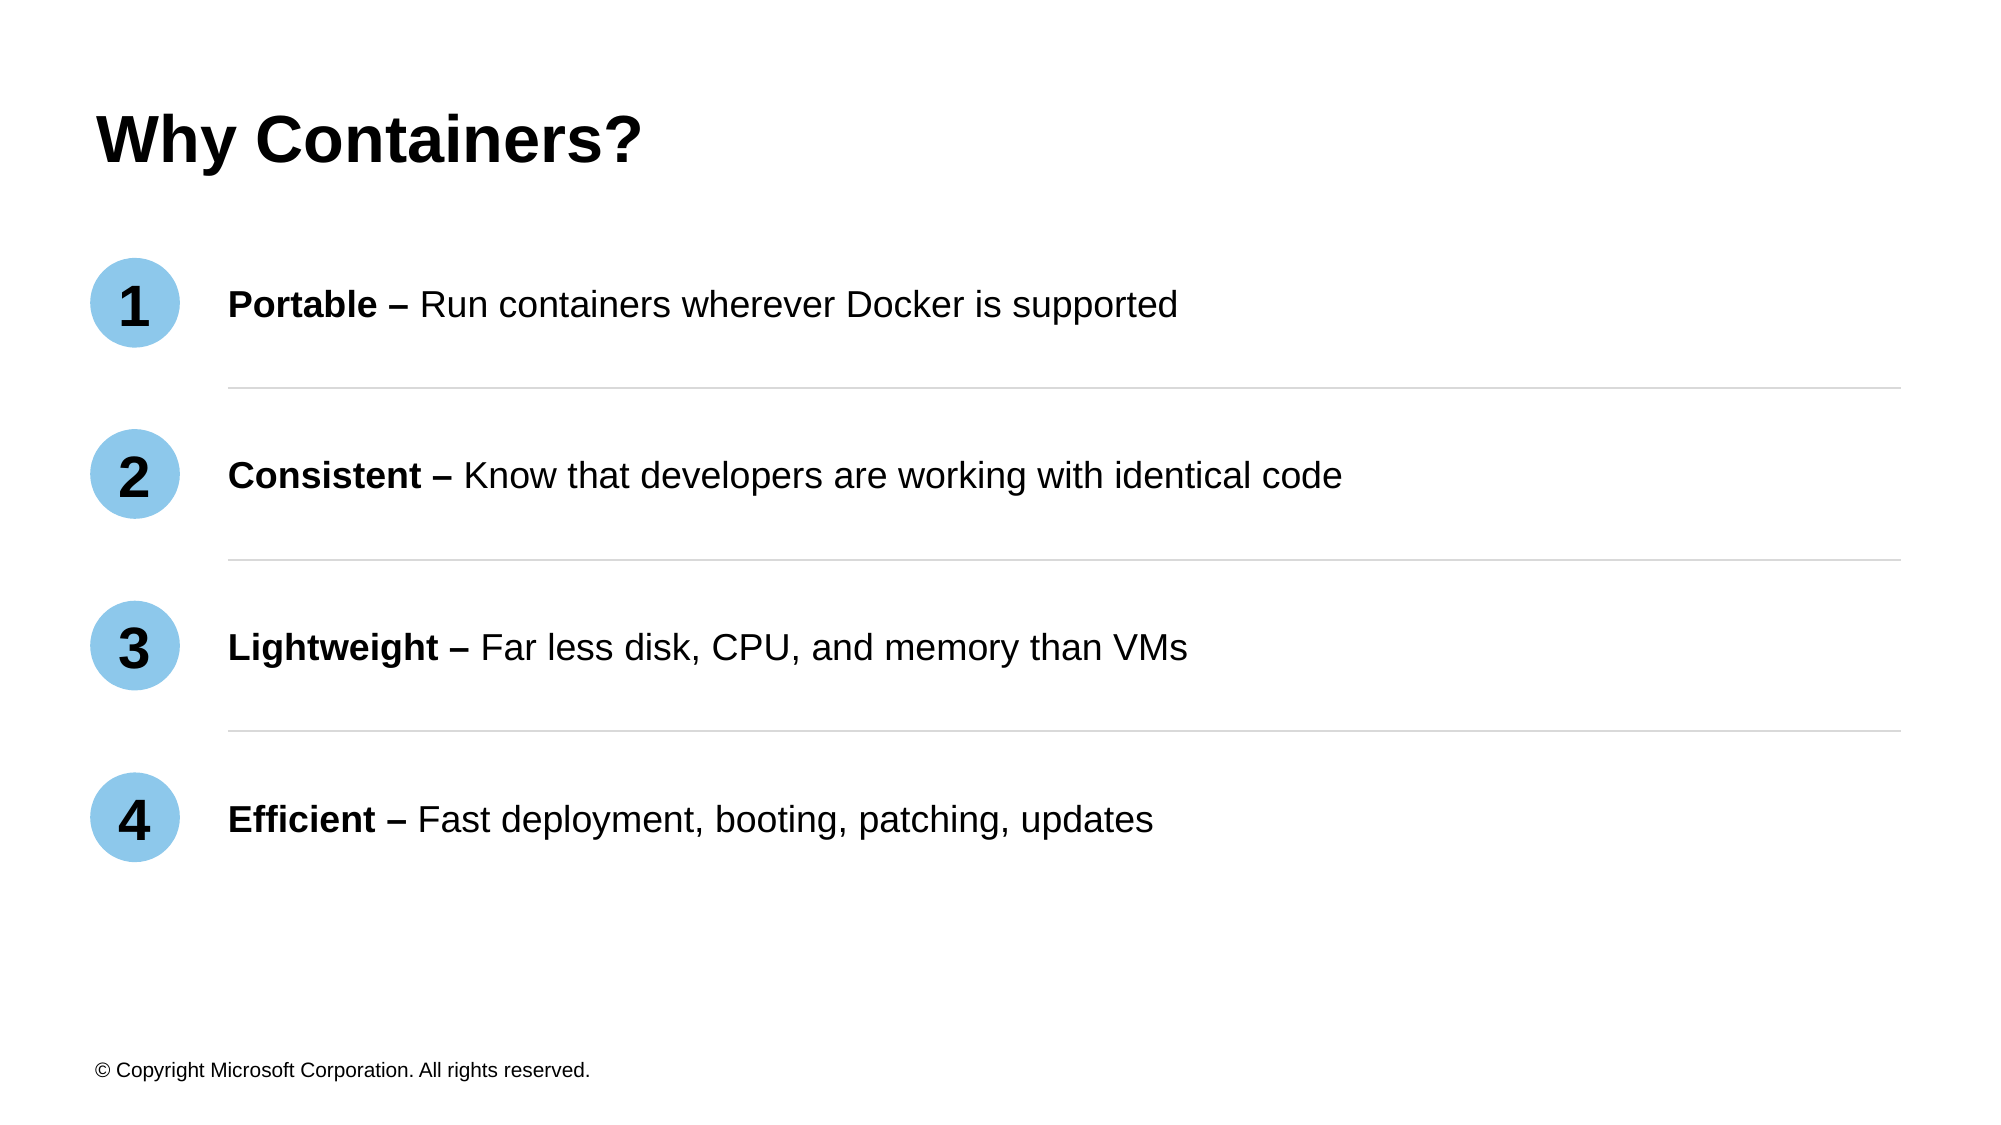

# Why Containers?
Portable – Run containers wherever Docker is supported
1
Consistent – Know that developers are working with identical code
2
Lightweight – Far less disk, CPU, and memory than VMs
3
Efficient – Fast deployment, booting, patching, updates
4